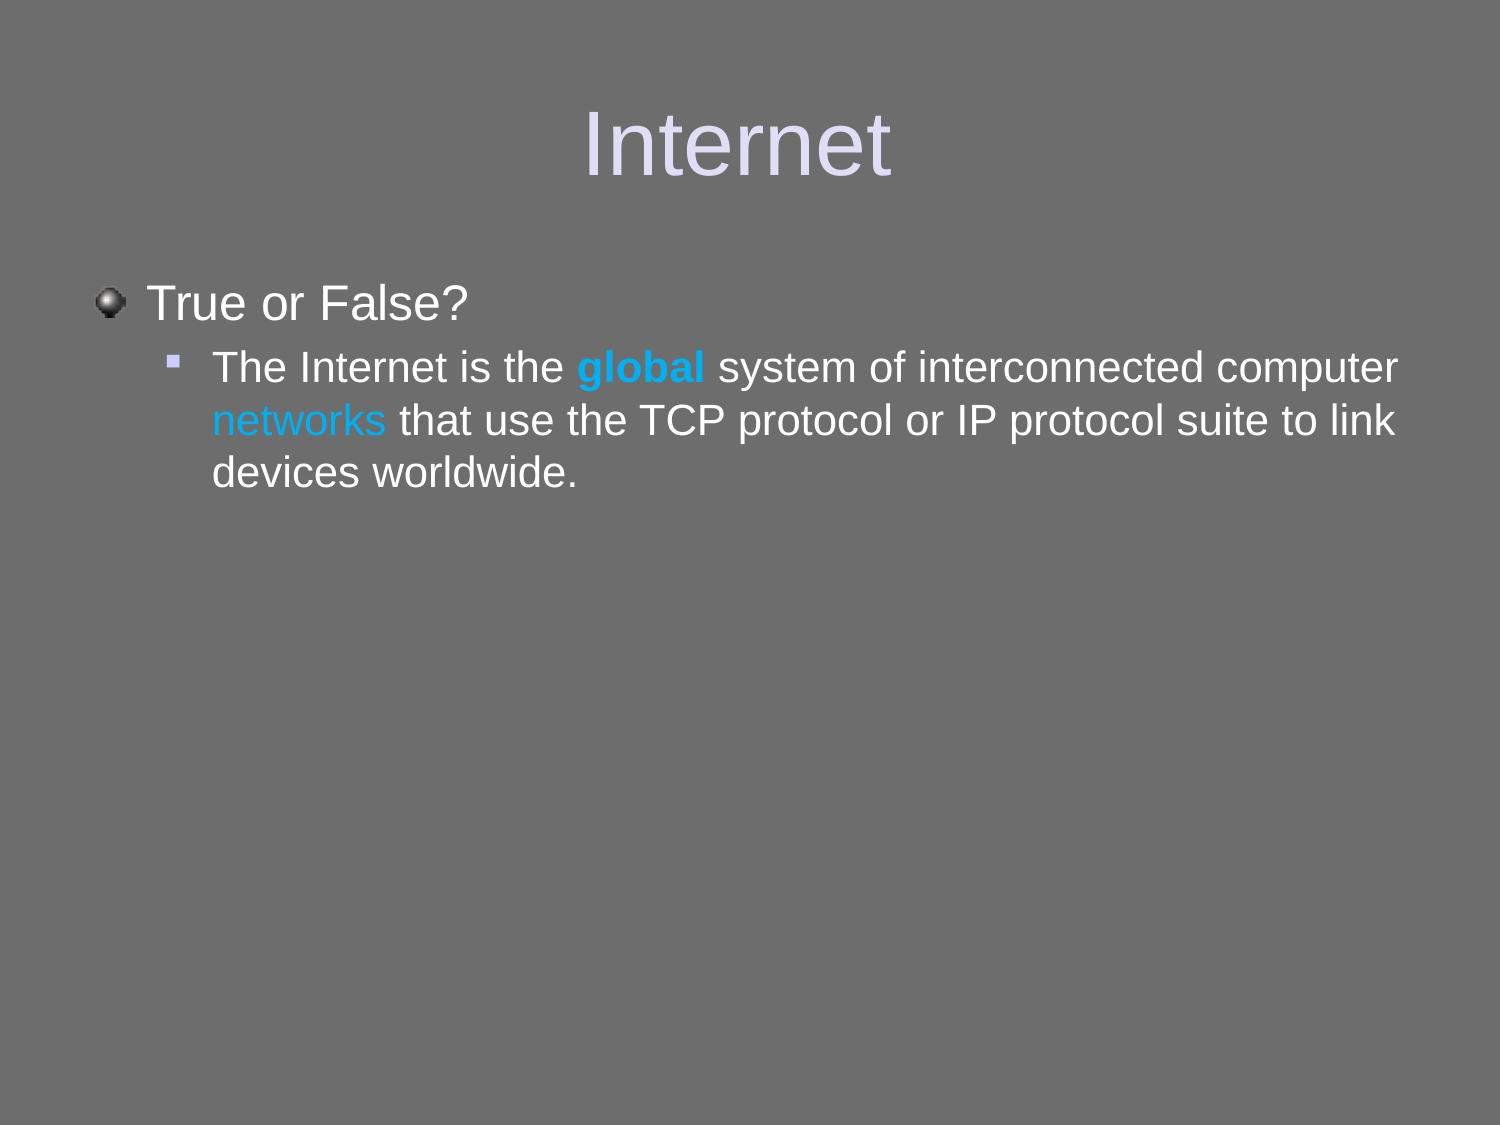

# Internet
True or False?
The Internet is the global system of interconnected computer networks that use the TCP protocol or IP protocol suite to link devices worldwide.